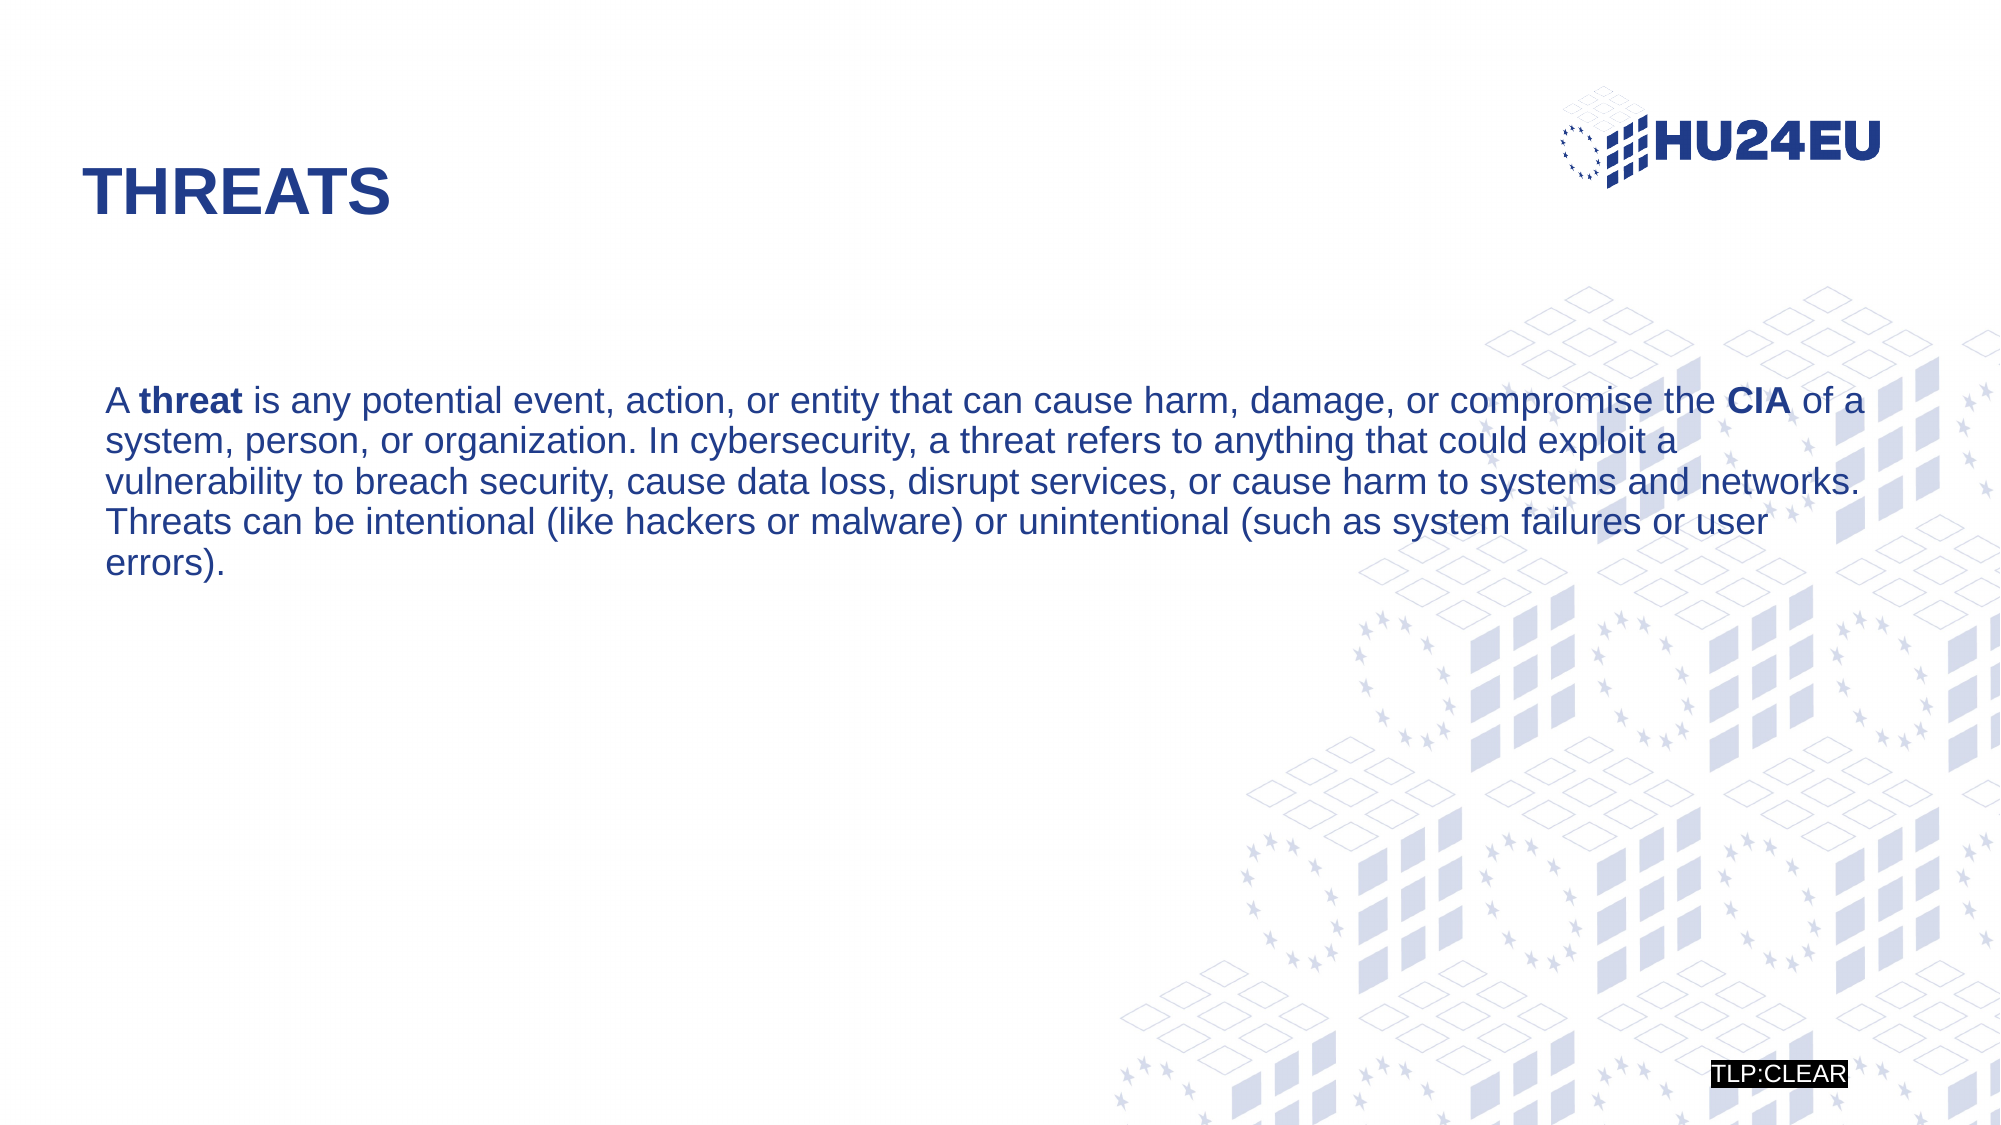

# Threats
A threat is any potential event, action, or entity that can cause harm, damage, or compromise the CIA of a system, person, or organization. In cybersecurity, a threat refers to anything that could exploit a vulnerability to breach security, cause data loss, disrupt services, or cause harm to systems and networks. Threats can be intentional (like hackers or malware) or unintentional (such as system failures or user errors).

TLP:CLEAR